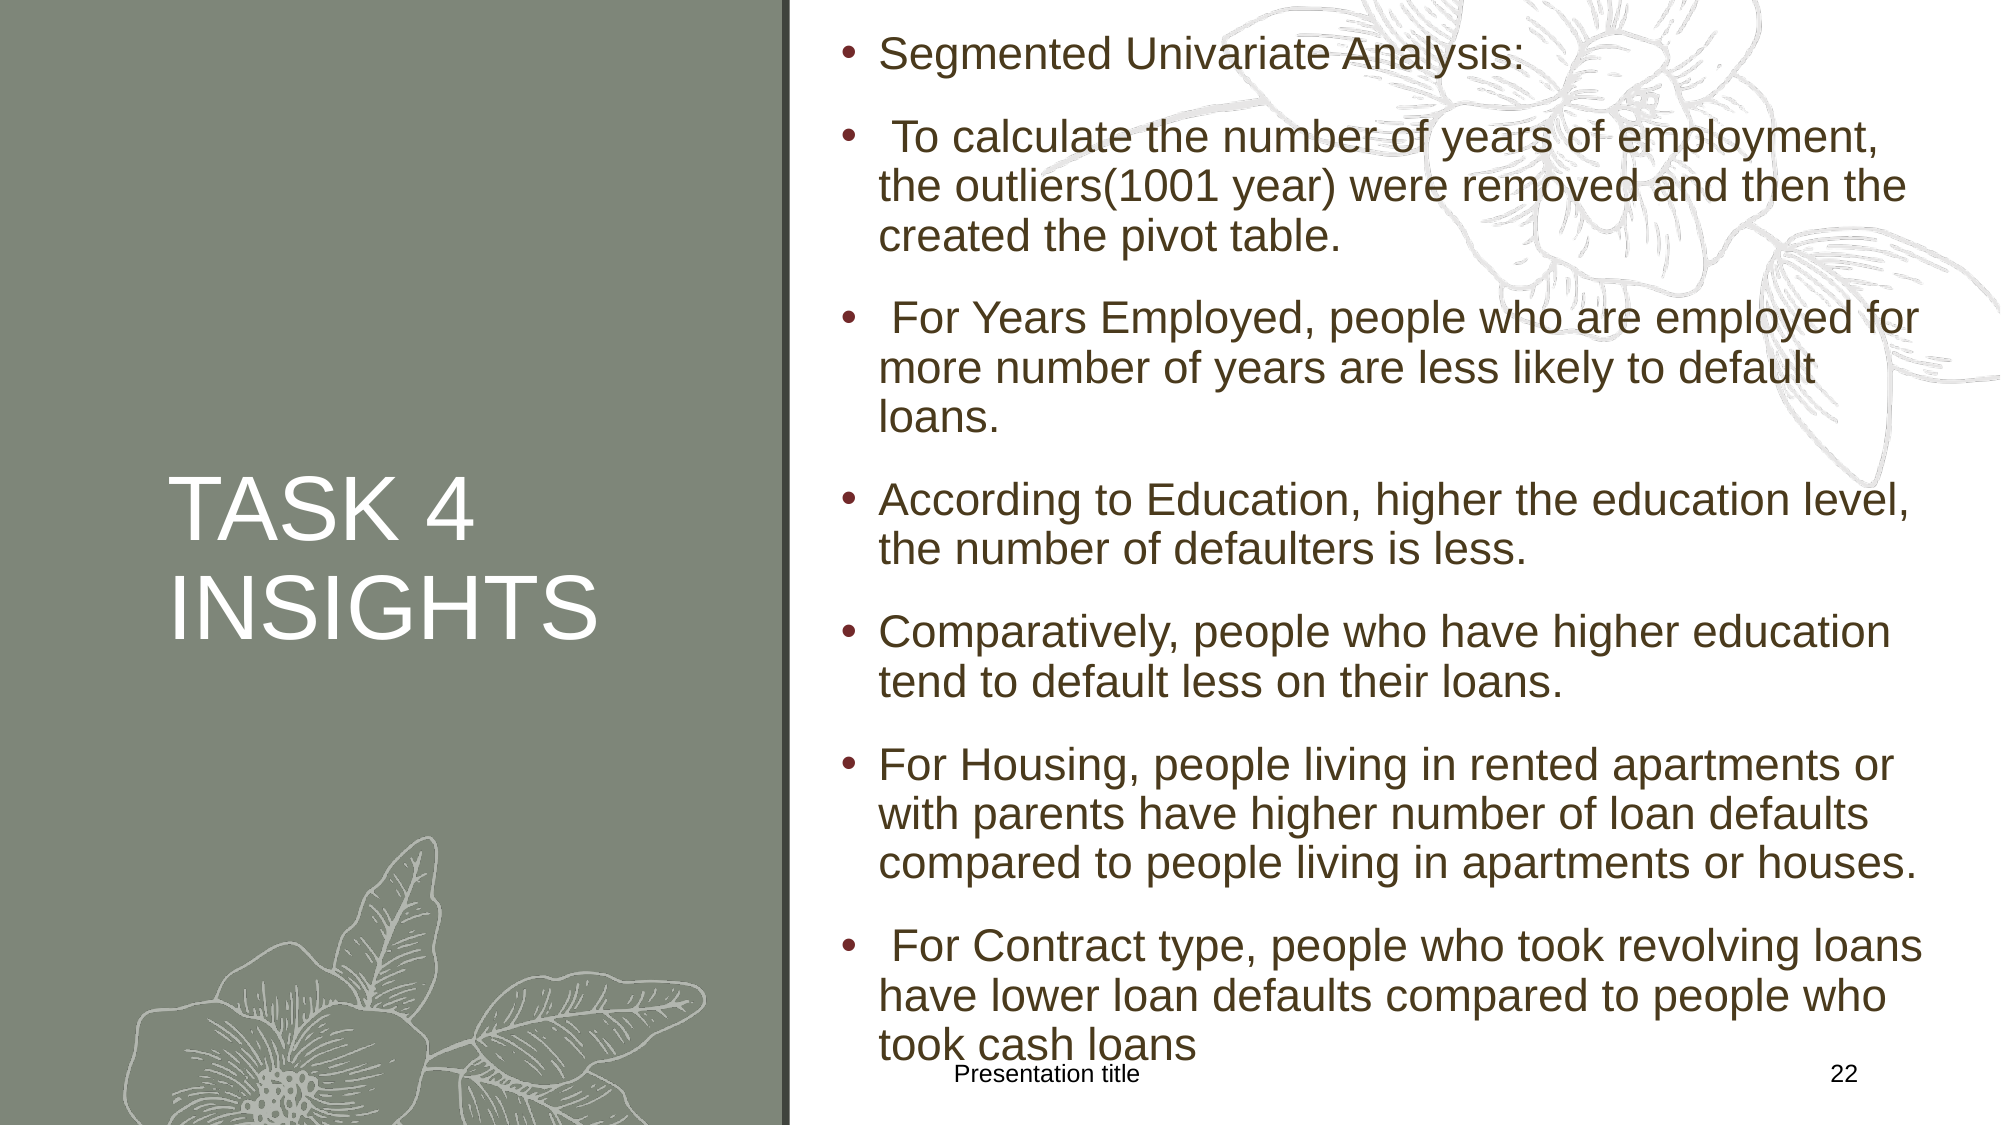

Segmented Univariate Analysis:
 To calculate the number of years of employment, the outliers(1001 year) were removed and then the created the pivot table.
 For Years Employed, people who are employed for more number of years are less likely to default loans.
According to Education, higher the education level, the number of defaulters is less.
Comparatively, people who have higher education tend to default less on their loans.
For Housing, people living in rented apartments or with parents have higher number of loan defaults compared to people living in apartments or houses.
 For Contract type, people who took revolving loans have lower loan defaults compared to people who took cash loans
# TASK 4 INSIGHTS
Presentation title
22